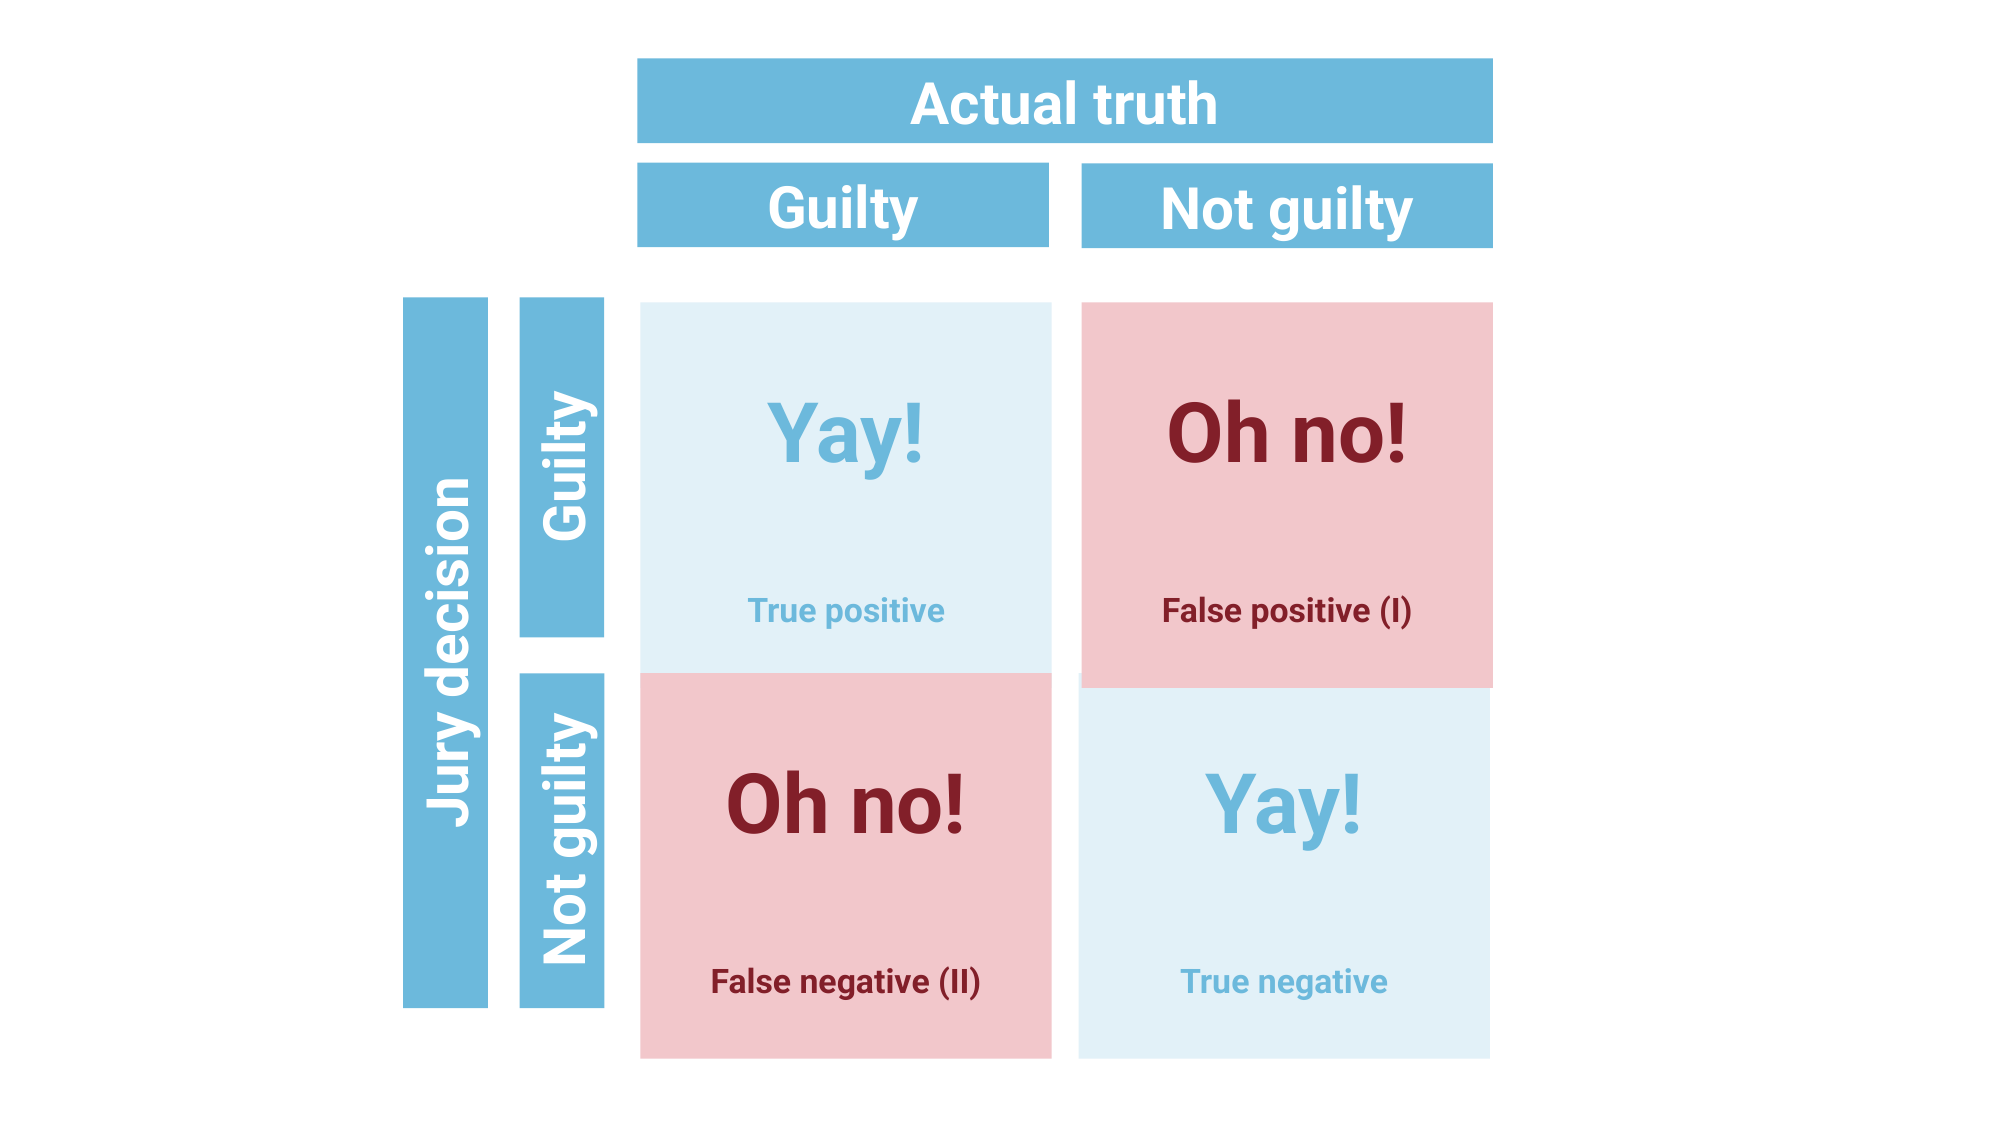

Actual truth
Guilty
Not guilty

Oh no!

False positive (I)

Yay!

True positive

Guilty
Jury decision

Oh no!

False negative (II)

Yay!

True negative

Not guilty